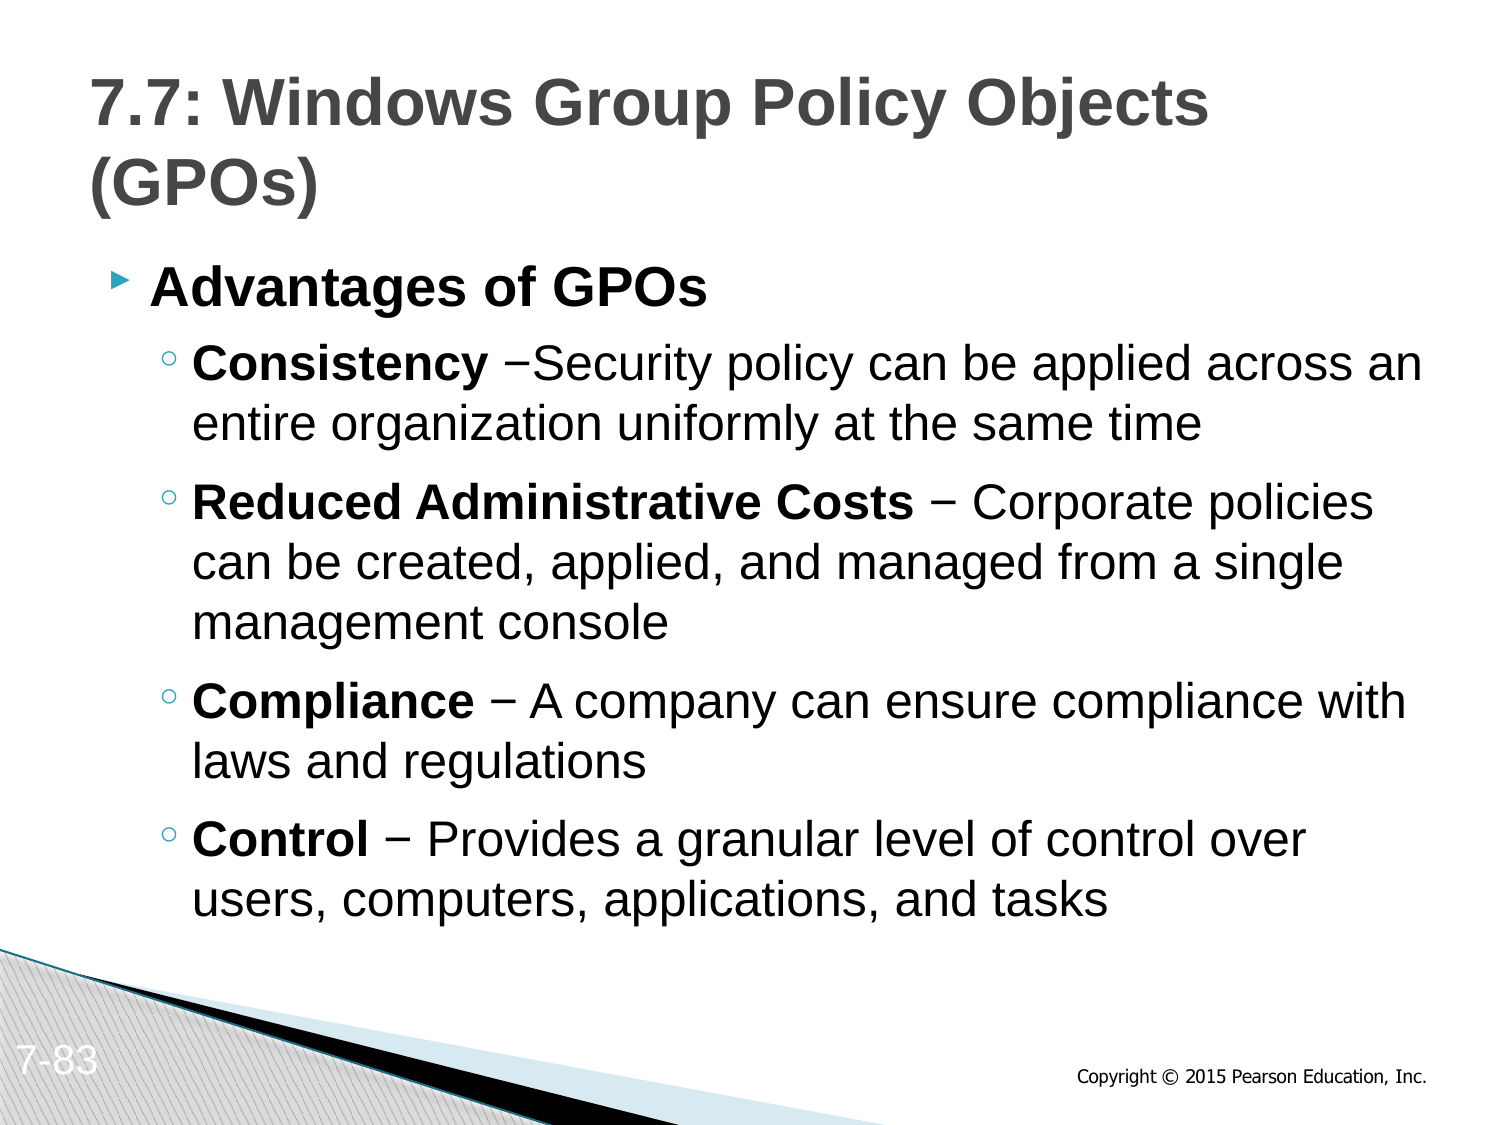

# 7.7: Windows Group Policy Objects (GPOs)
Advantages of GPOs
Consistency −Security policy can be applied across an entire organization uniformly at the same time
Reduced Administrative Costs − Corporate policies can be created, applied, and managed from a single management console
Compliance − A company can ensure compliance with laws and regulations
Control − Provides a granular level of control over users, computers, applications, and tasks
7-83